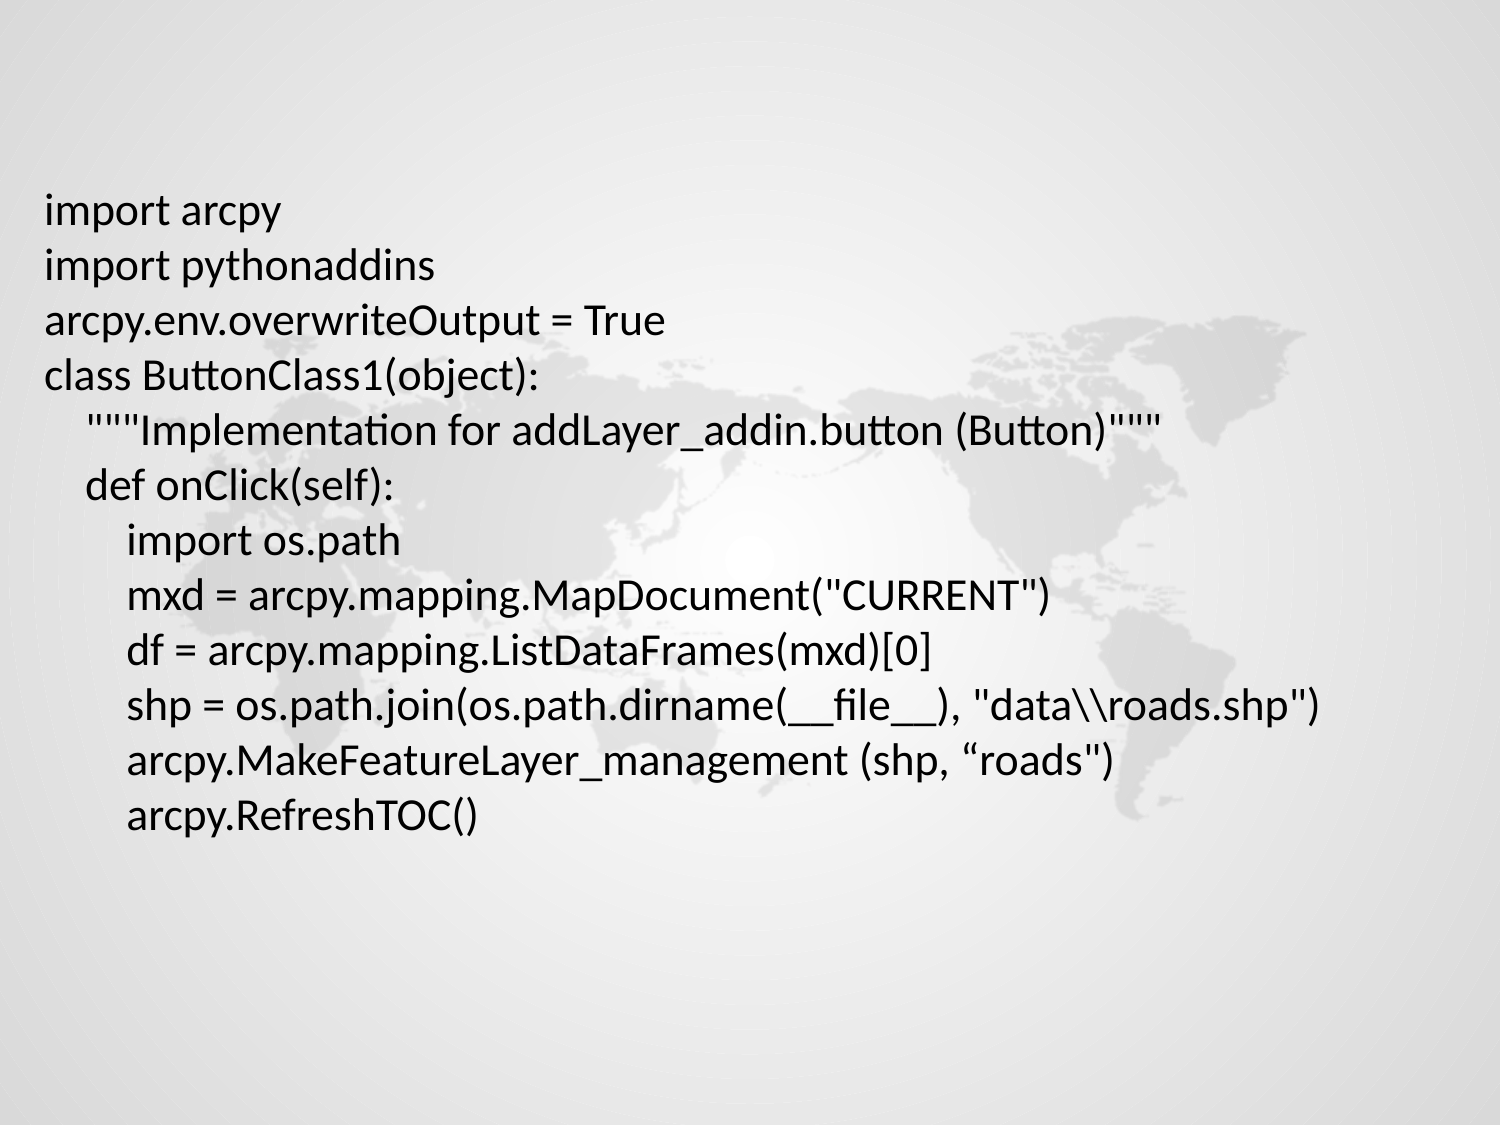

import arcpy
import pythonaddins
arcpy.env.overwriteOutput = True
class ButtonClass1(object):
    """Implementation for addLayer_addin.button (Button)"""
    def onClick(self):
        import os.path
        mxd = arcpy.mapping.MapDocument("CURRENT")
        df = arcpy.mapping.ListDataFrames(mxd)[0]
        shp = os.path.join(os.path.dirname(__file__), "data\\roads.shp")
        arcpy.MakeFeatureLayer_management (shp, “roads")
        arcpy.RefreshTOC()